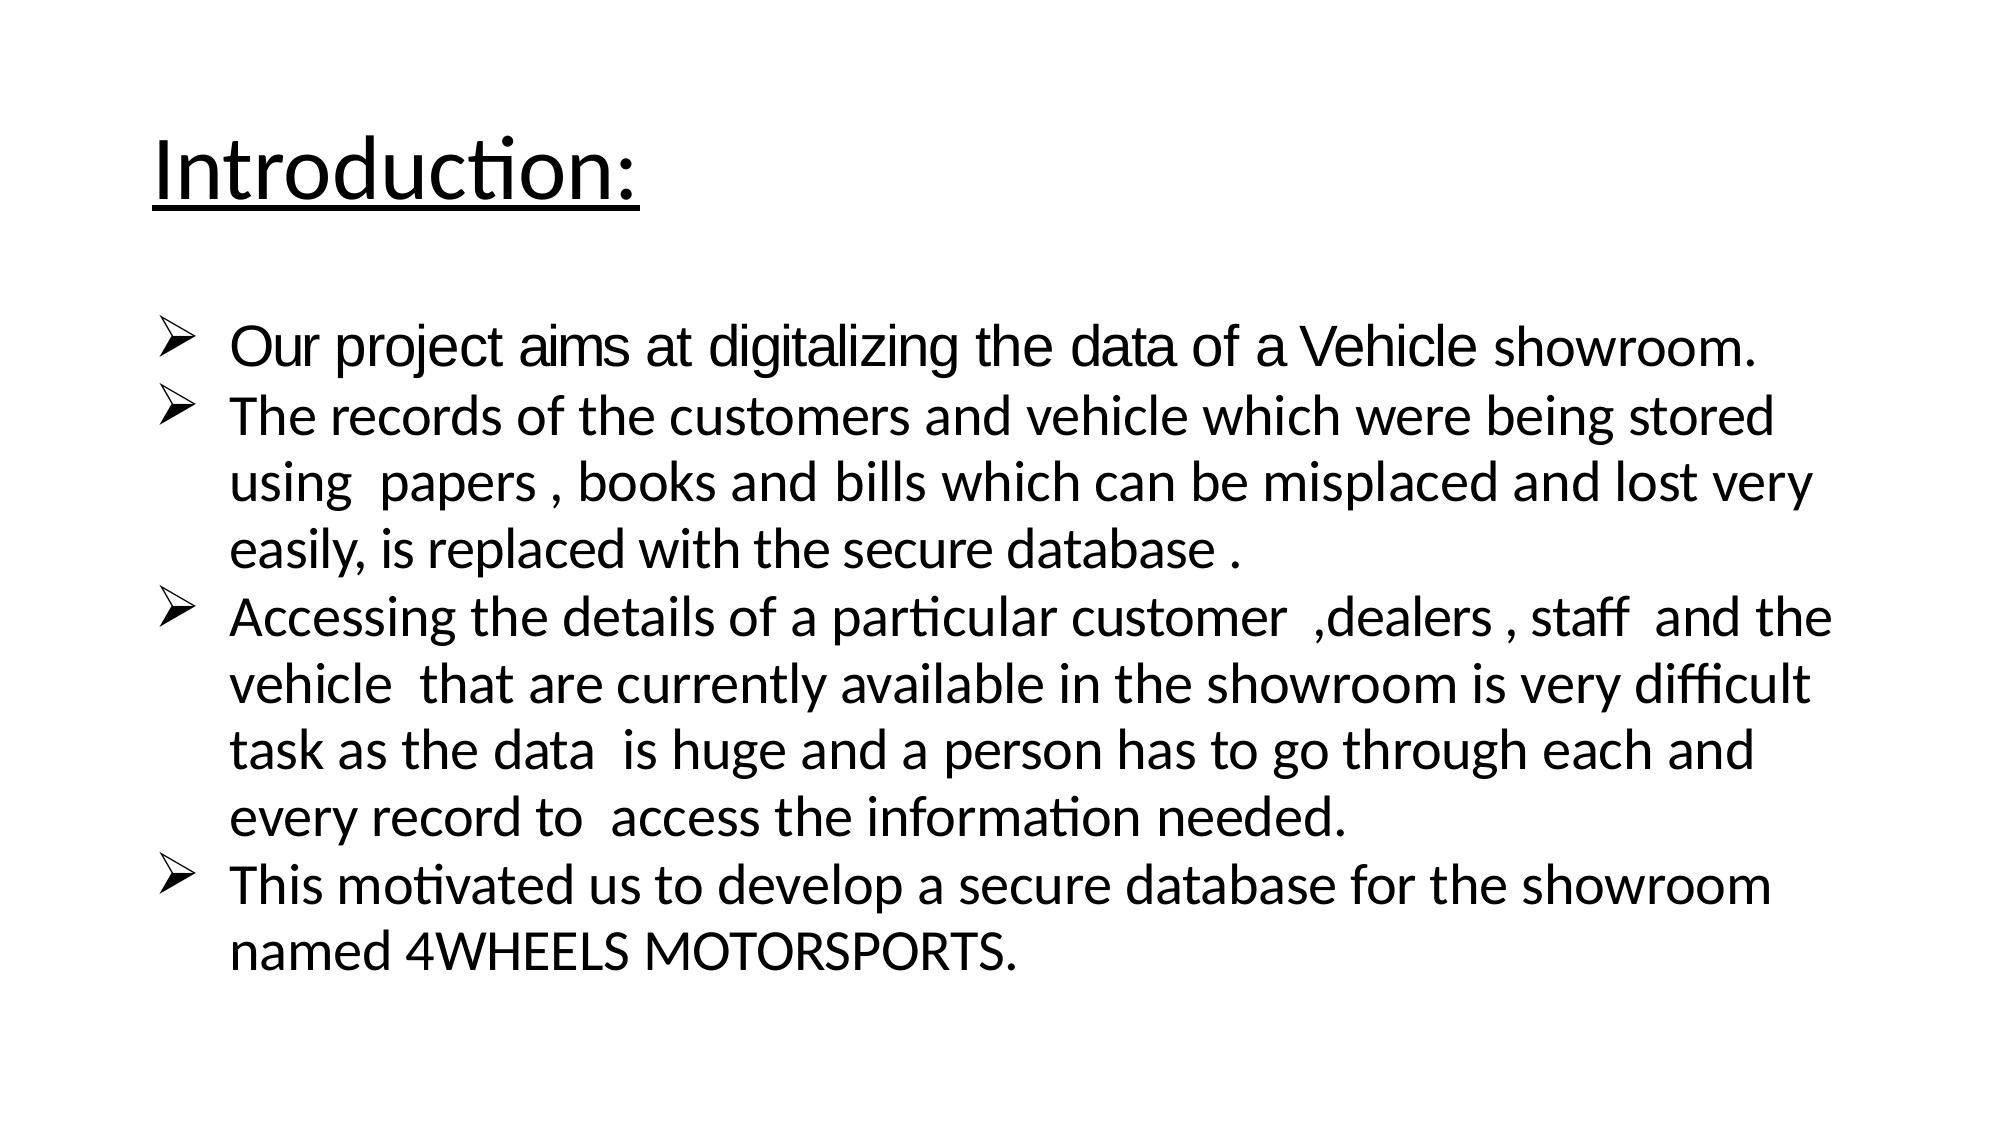

# Introduction:
Our project aims at digitalizing the data of a Vehicle showroom.
The records of the customers and vehicle which were being stored using  papers , books and bills which can be misplaced and lost very easily, is replaced with the secure database .
Accessing the details of a particular customer  ,dealers , staff  and the vehicle  that are currently available in the showroom is very difficult task as the data  is huge and a person has to go through each and every record to  access the information needed.
This motivated us to develop a secure database for the showroom named 4WHEELS MOTORSPORTS.